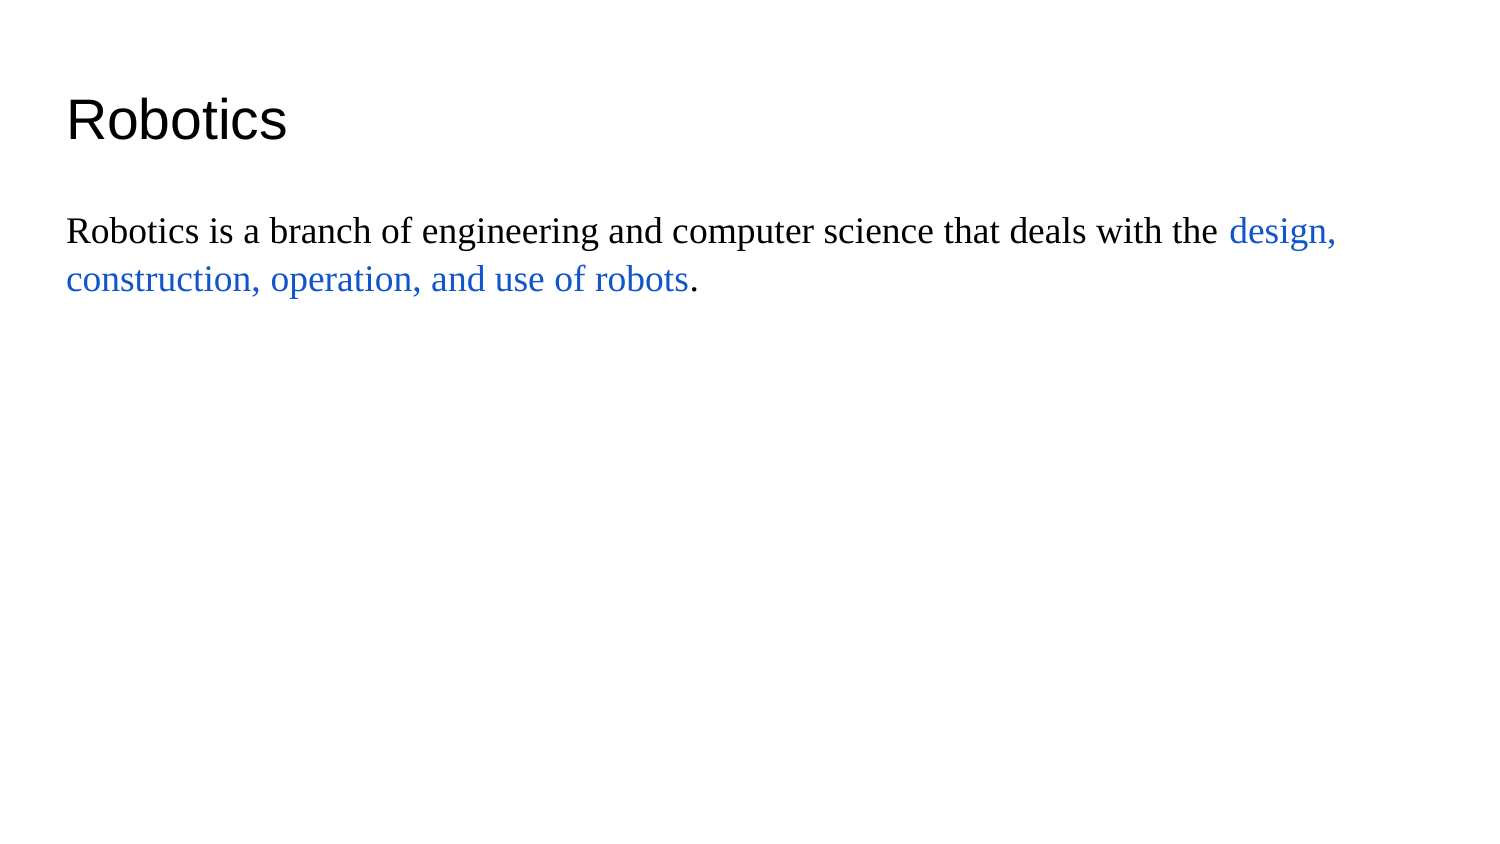

# Robotics
Robotics is a branch of engineering and computer science that deals with the design, construction, operation, and use of robots.